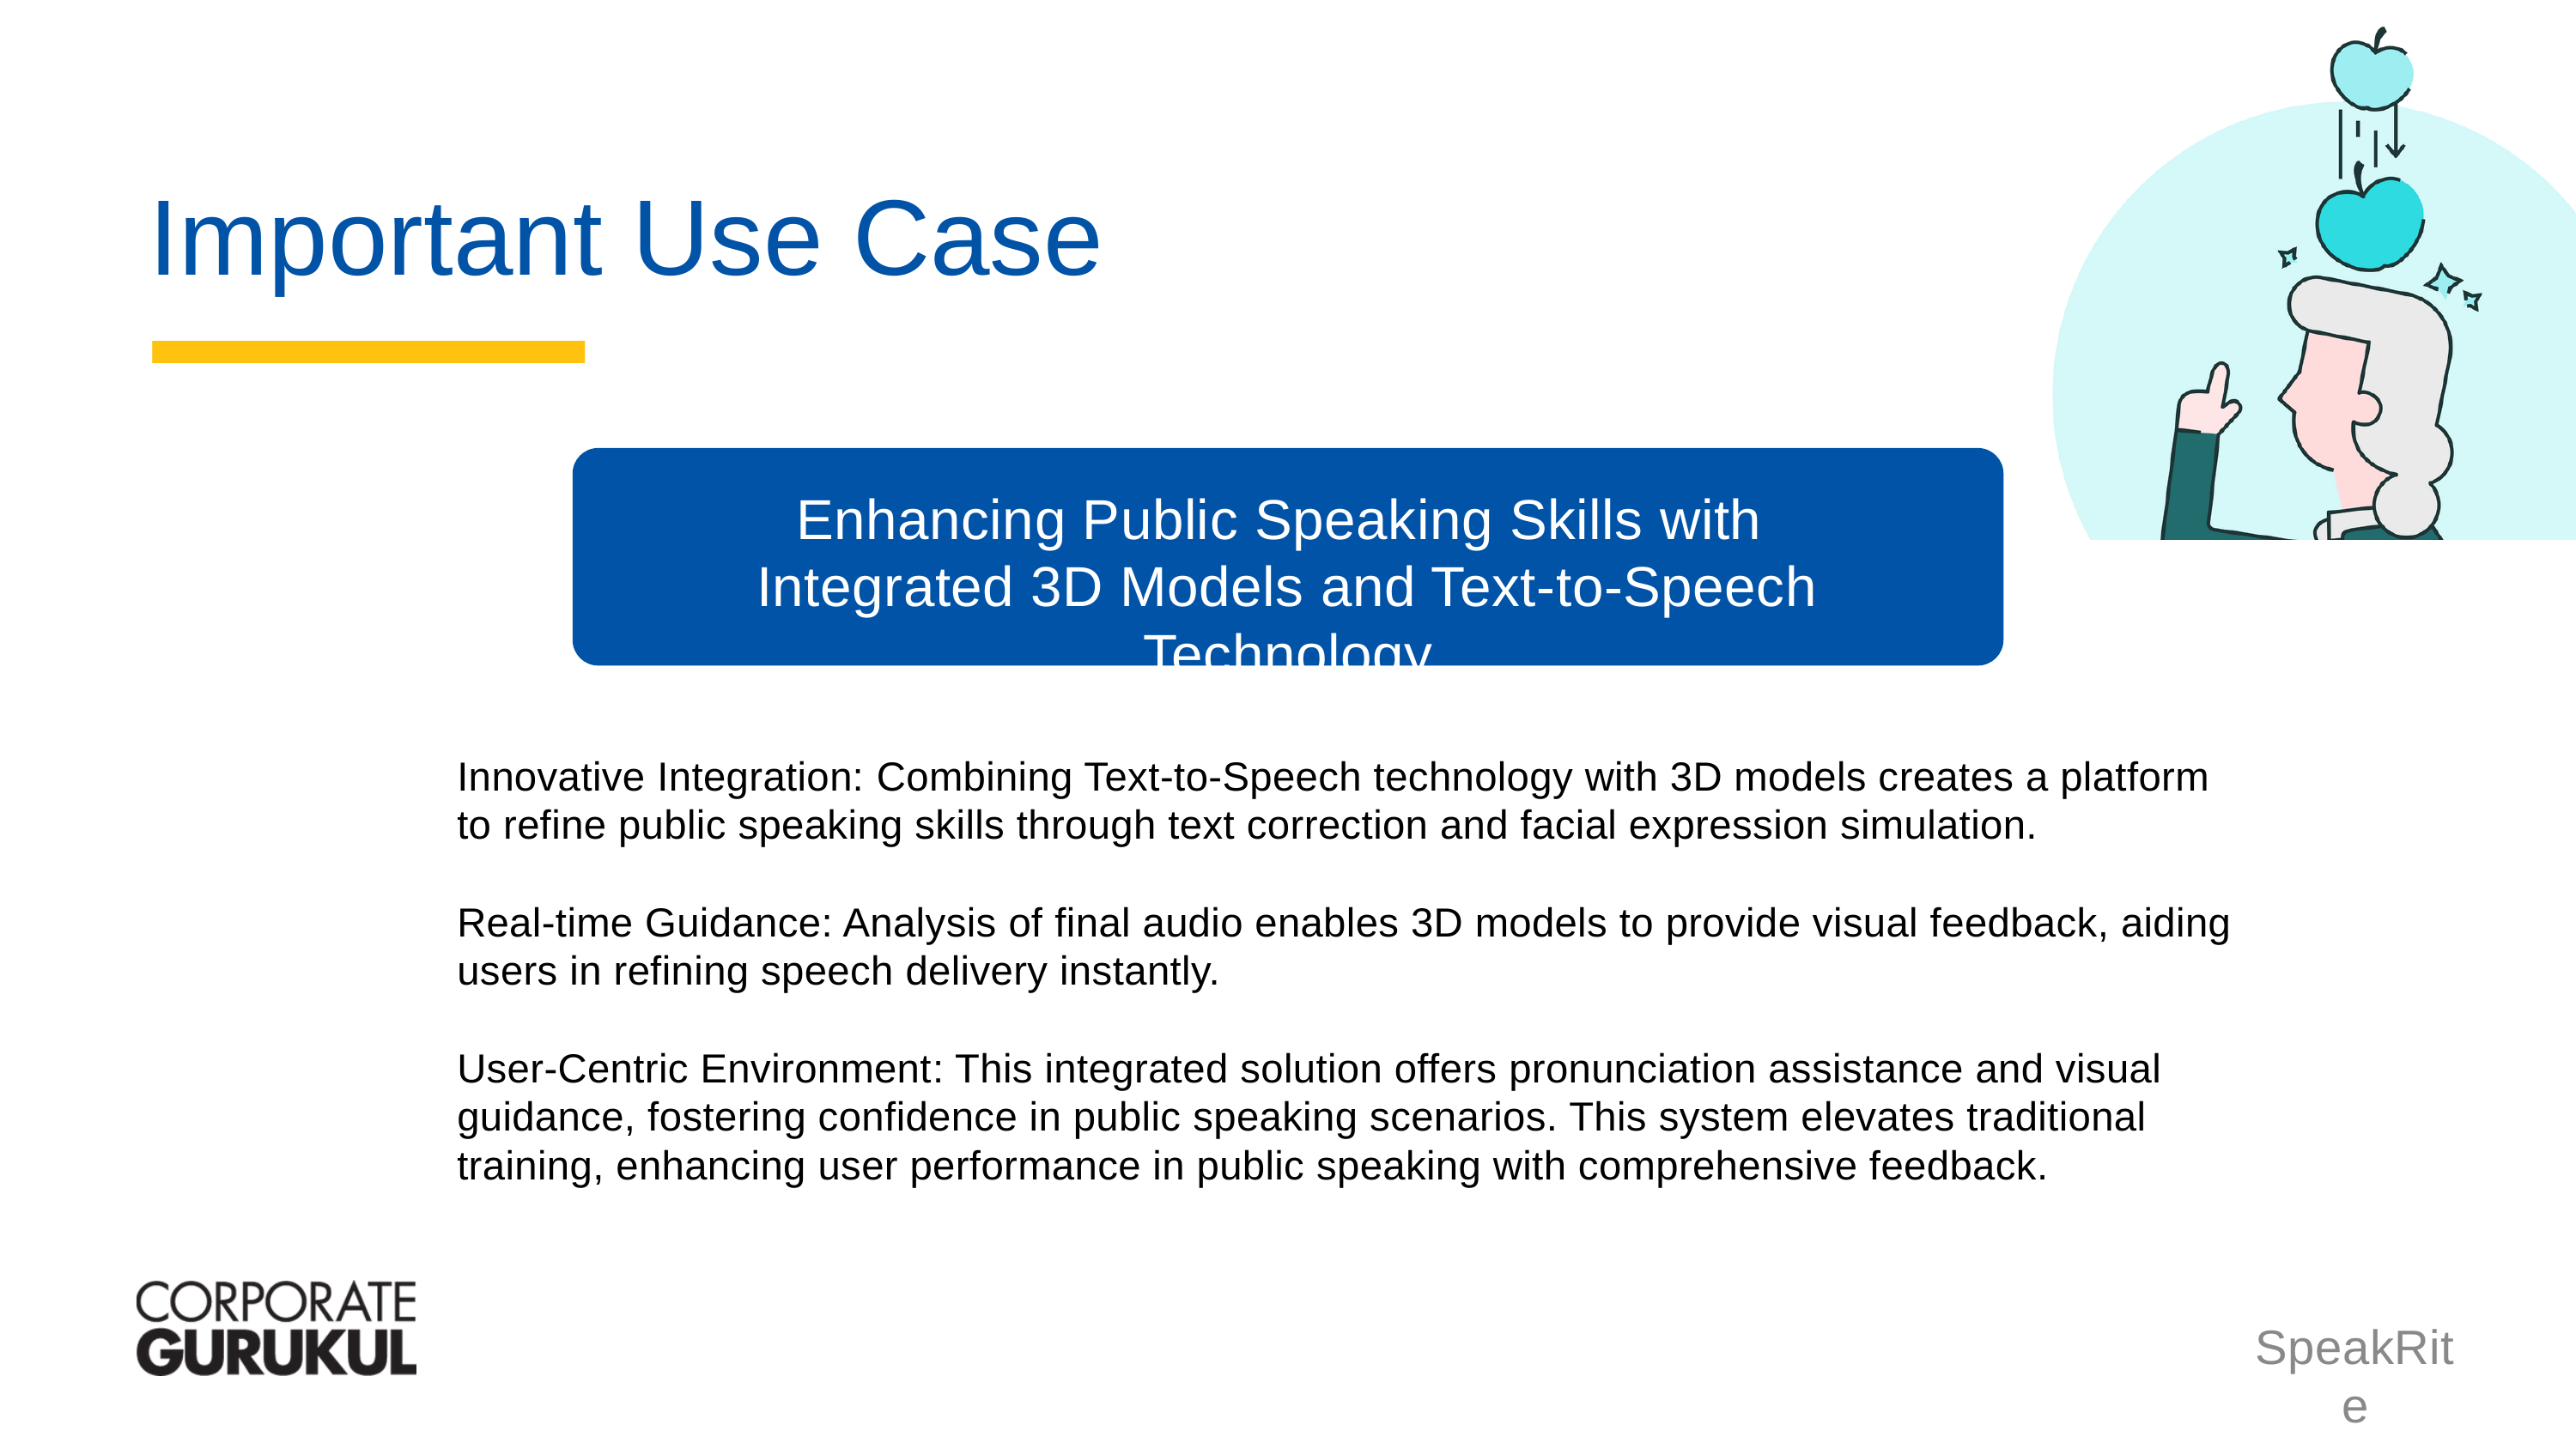

Important Use Case

Enhancing Public Speaking Skills with
Integrated 3D Models and Text-to-Speech Technology

Innovative Integration: Combining Text-to-Speech technology with 3D models creates a platform to refine public speaking skills through text correction and facial expression simulation.

Real-time Guidance: Analysis of final audio enables 3D models to provide visual feedback, aiding users in refining speech delivery instantly.

User-Centric Environment: This integrated solution offers pronunciation assistance and visual guidance, fostering confidence in public speaking scenarios. This system elevates traditional training, enhancing user performance in public speaking with comprehensive feedback.

SpeakRite